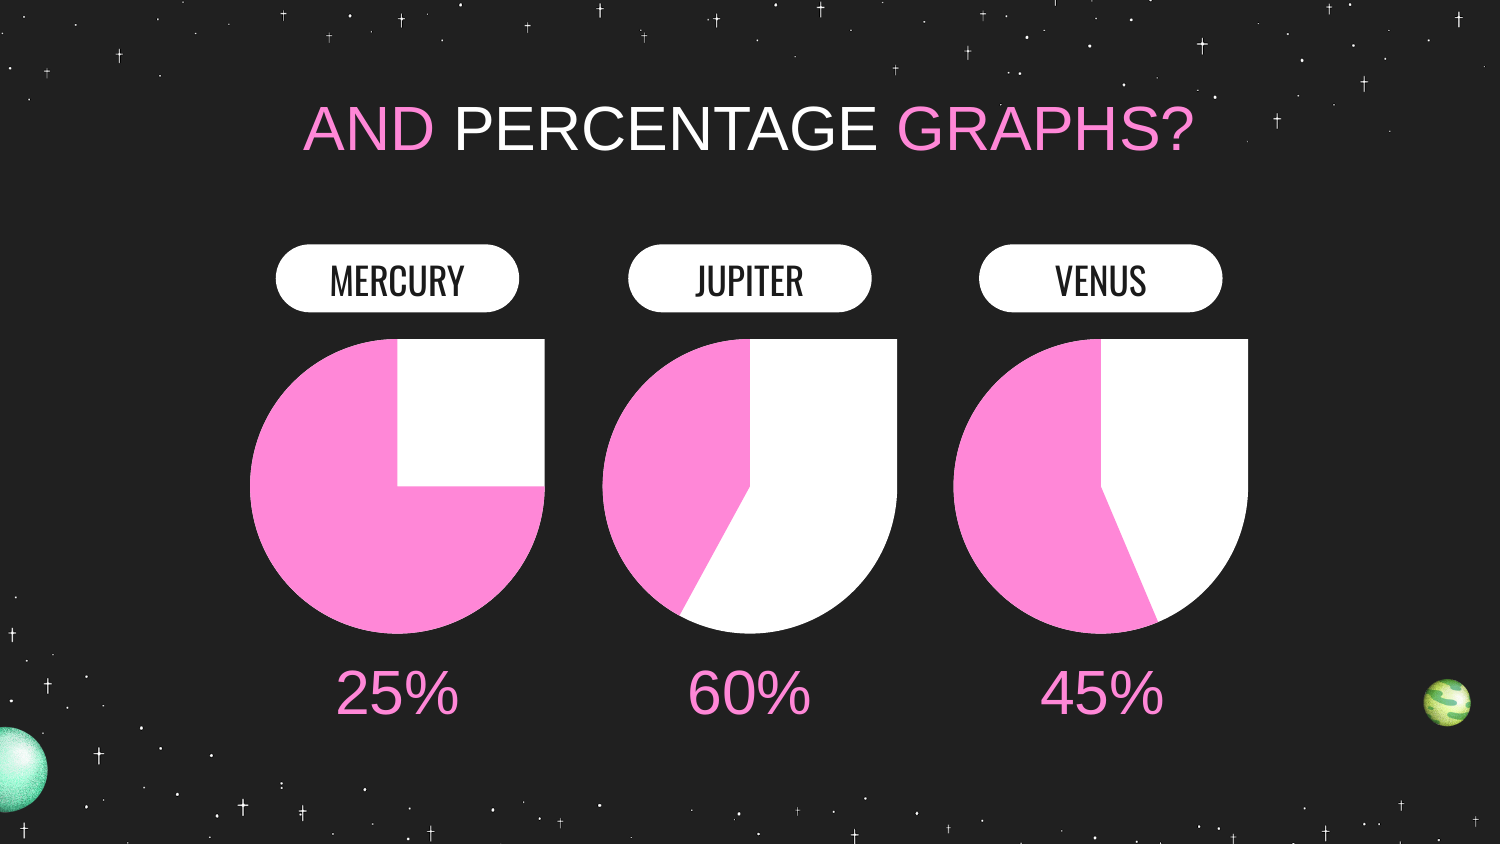

# AND PERCENTAGE GRAPHS?

MERCURY

JUPITER

VENUS

25%
60%
45%